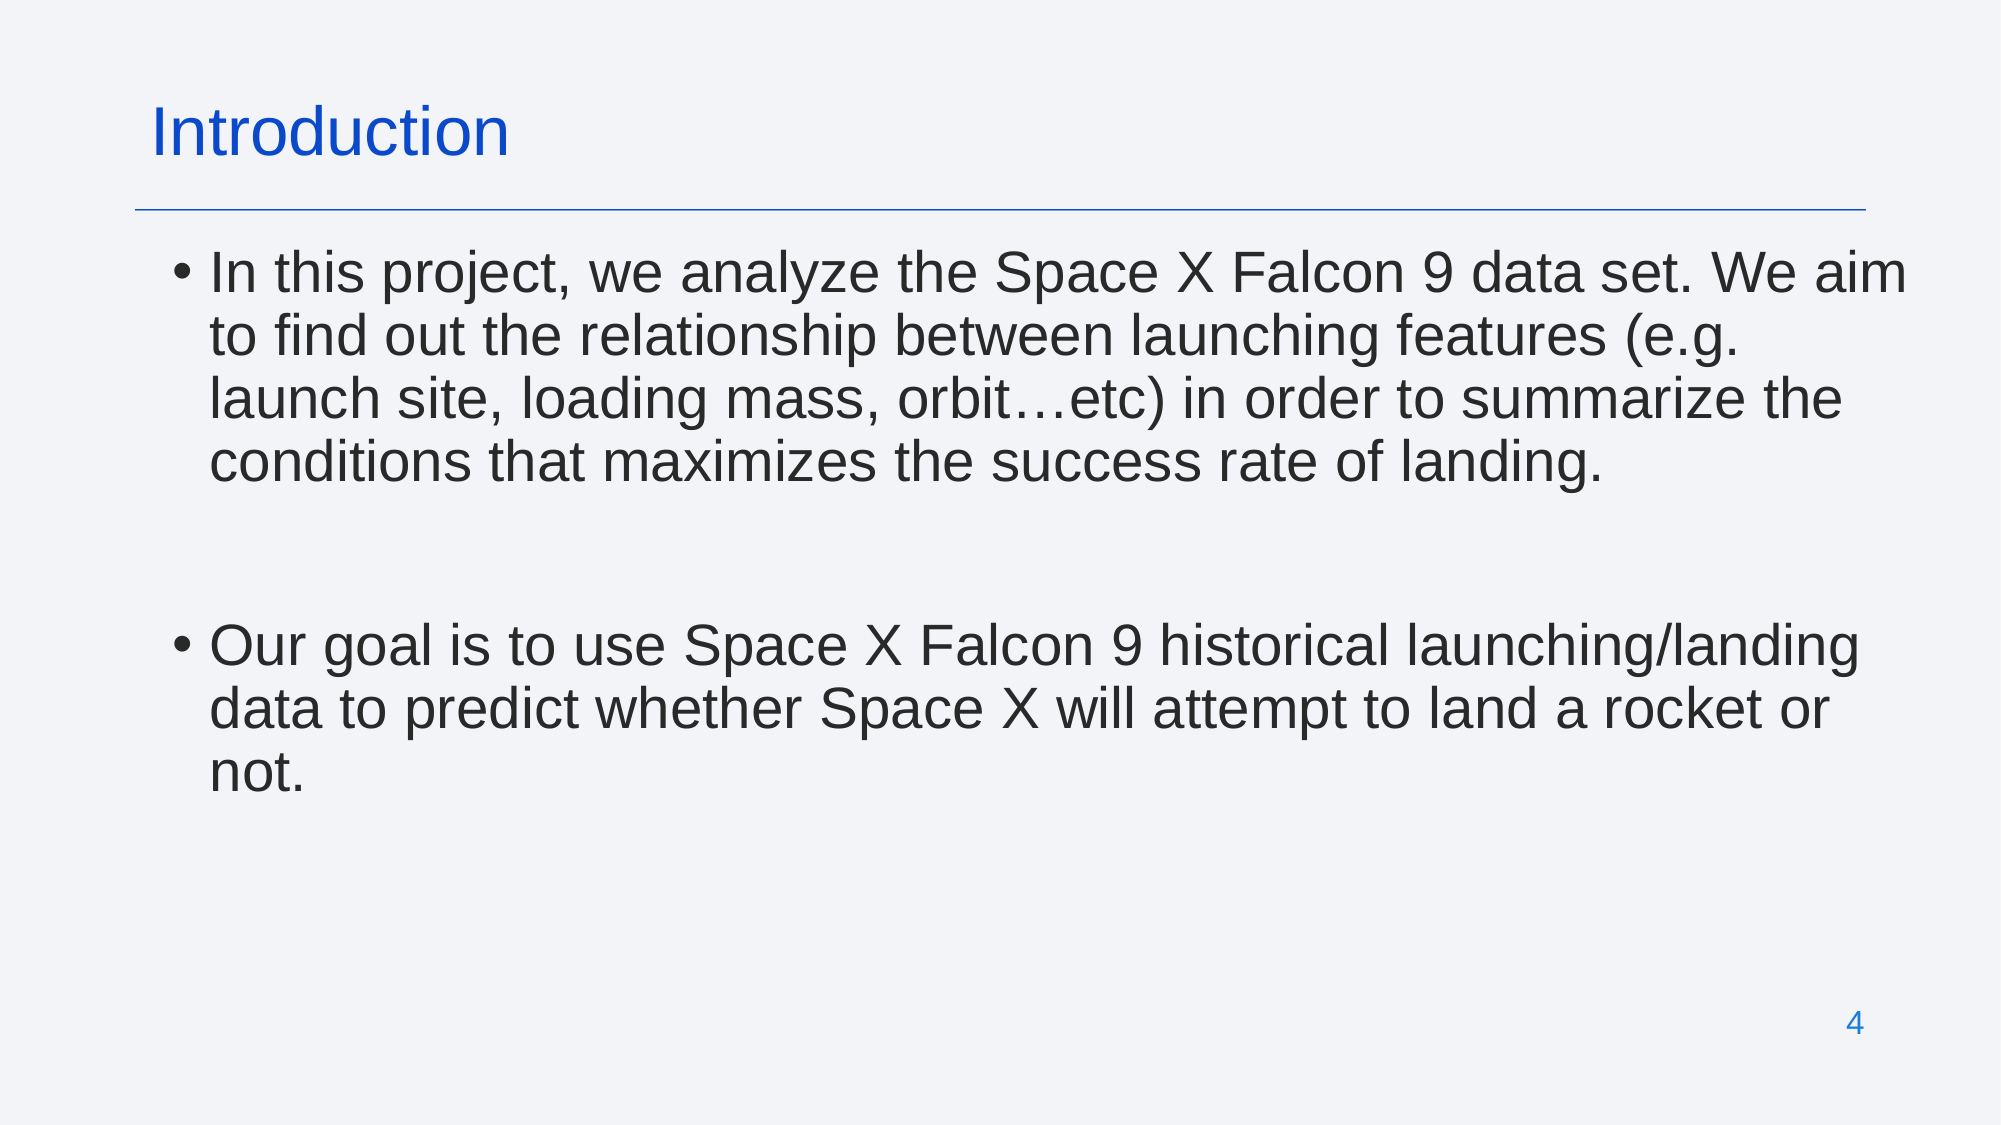

Introduction
In this project, we analyze the Space X Falcon 9 data set. We aim to find out the relationship between launching features (e.g. launch site, loading mass, orbit…etc) in order to summarize the conditions that maximizes the success rate of landing.

Our goal is to use Space X Falcon 9 historical launching/landing data to predict whether Space X will attempt to land a rocket or not.

4